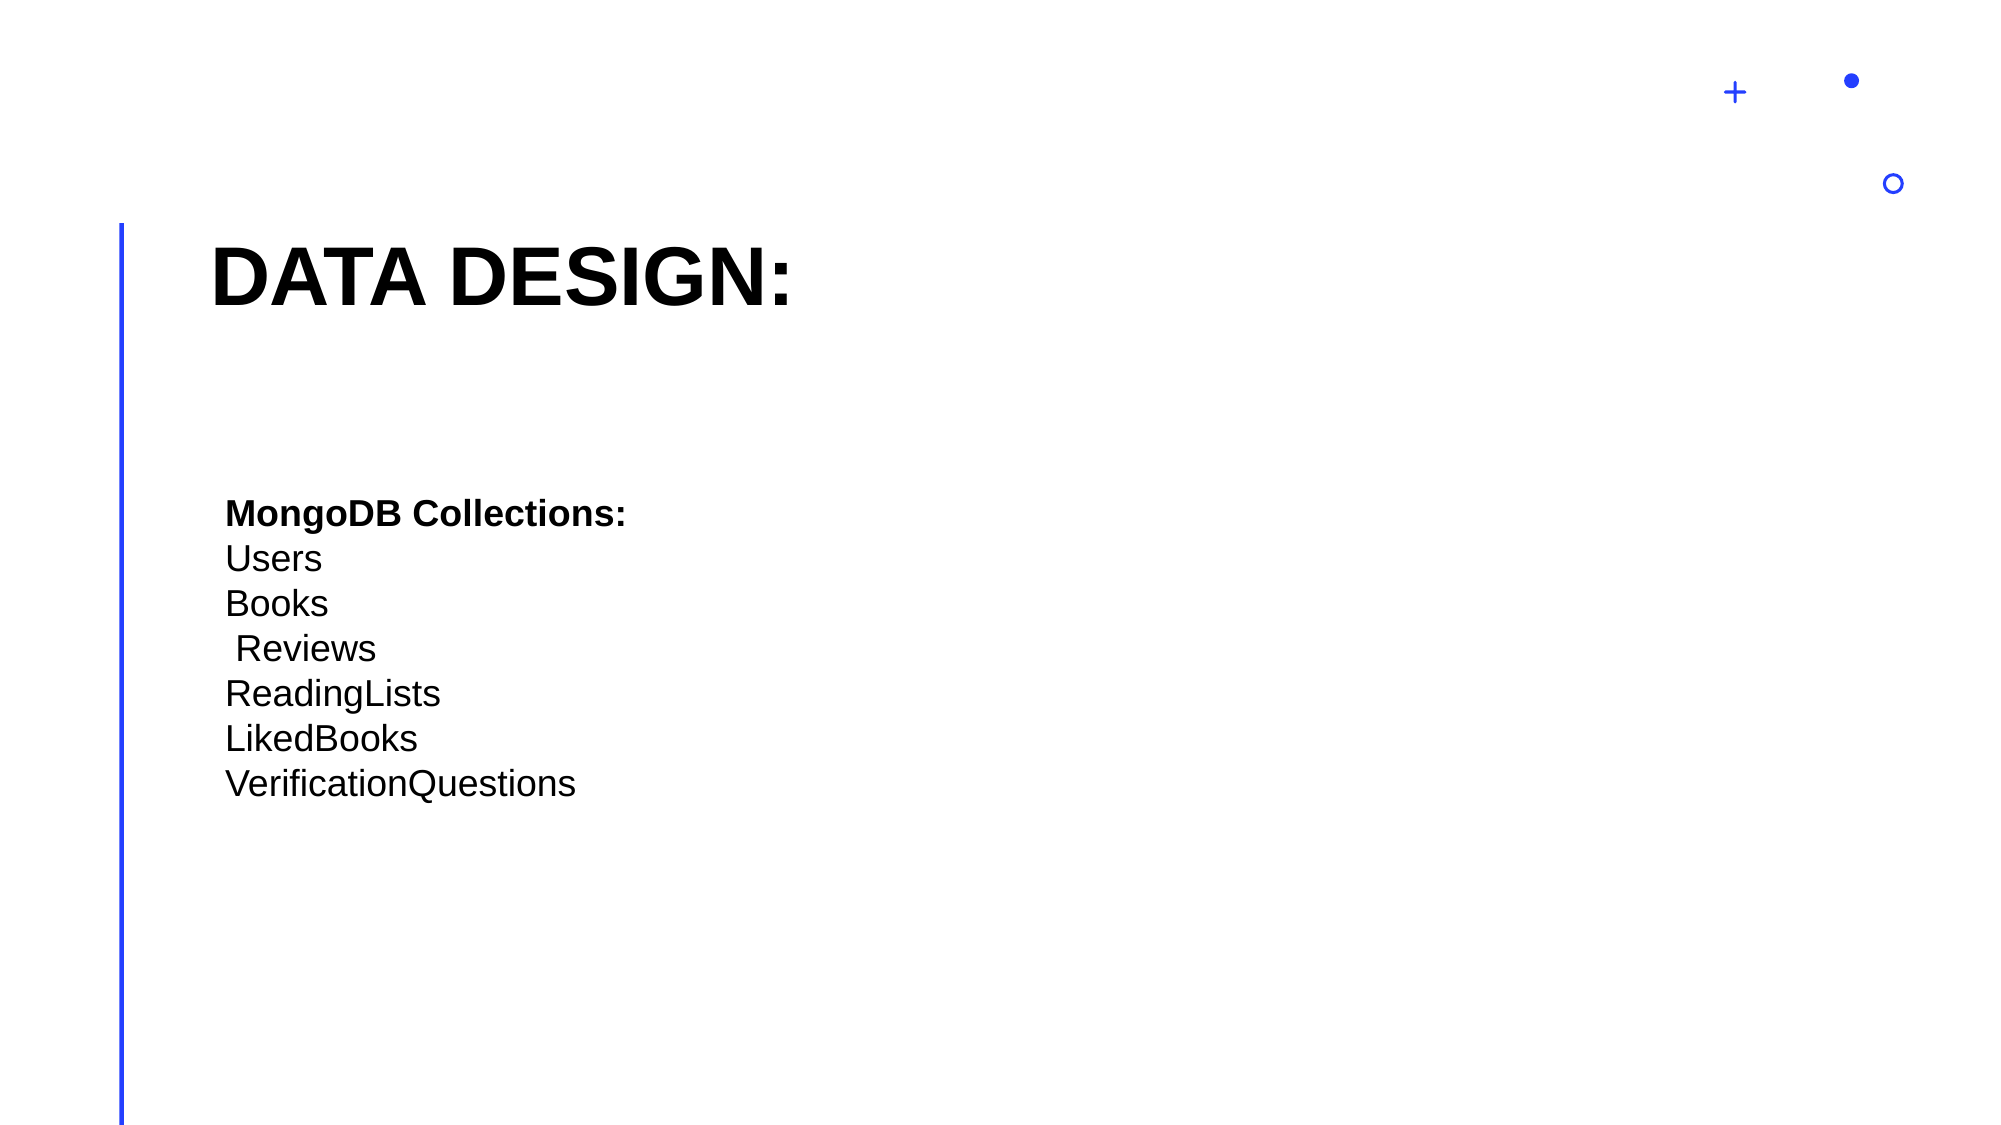

# Data design:
MongoDB Collections:
Users
Books
 Reviews
ReadingLists
LikedBooks VerificationQuestions